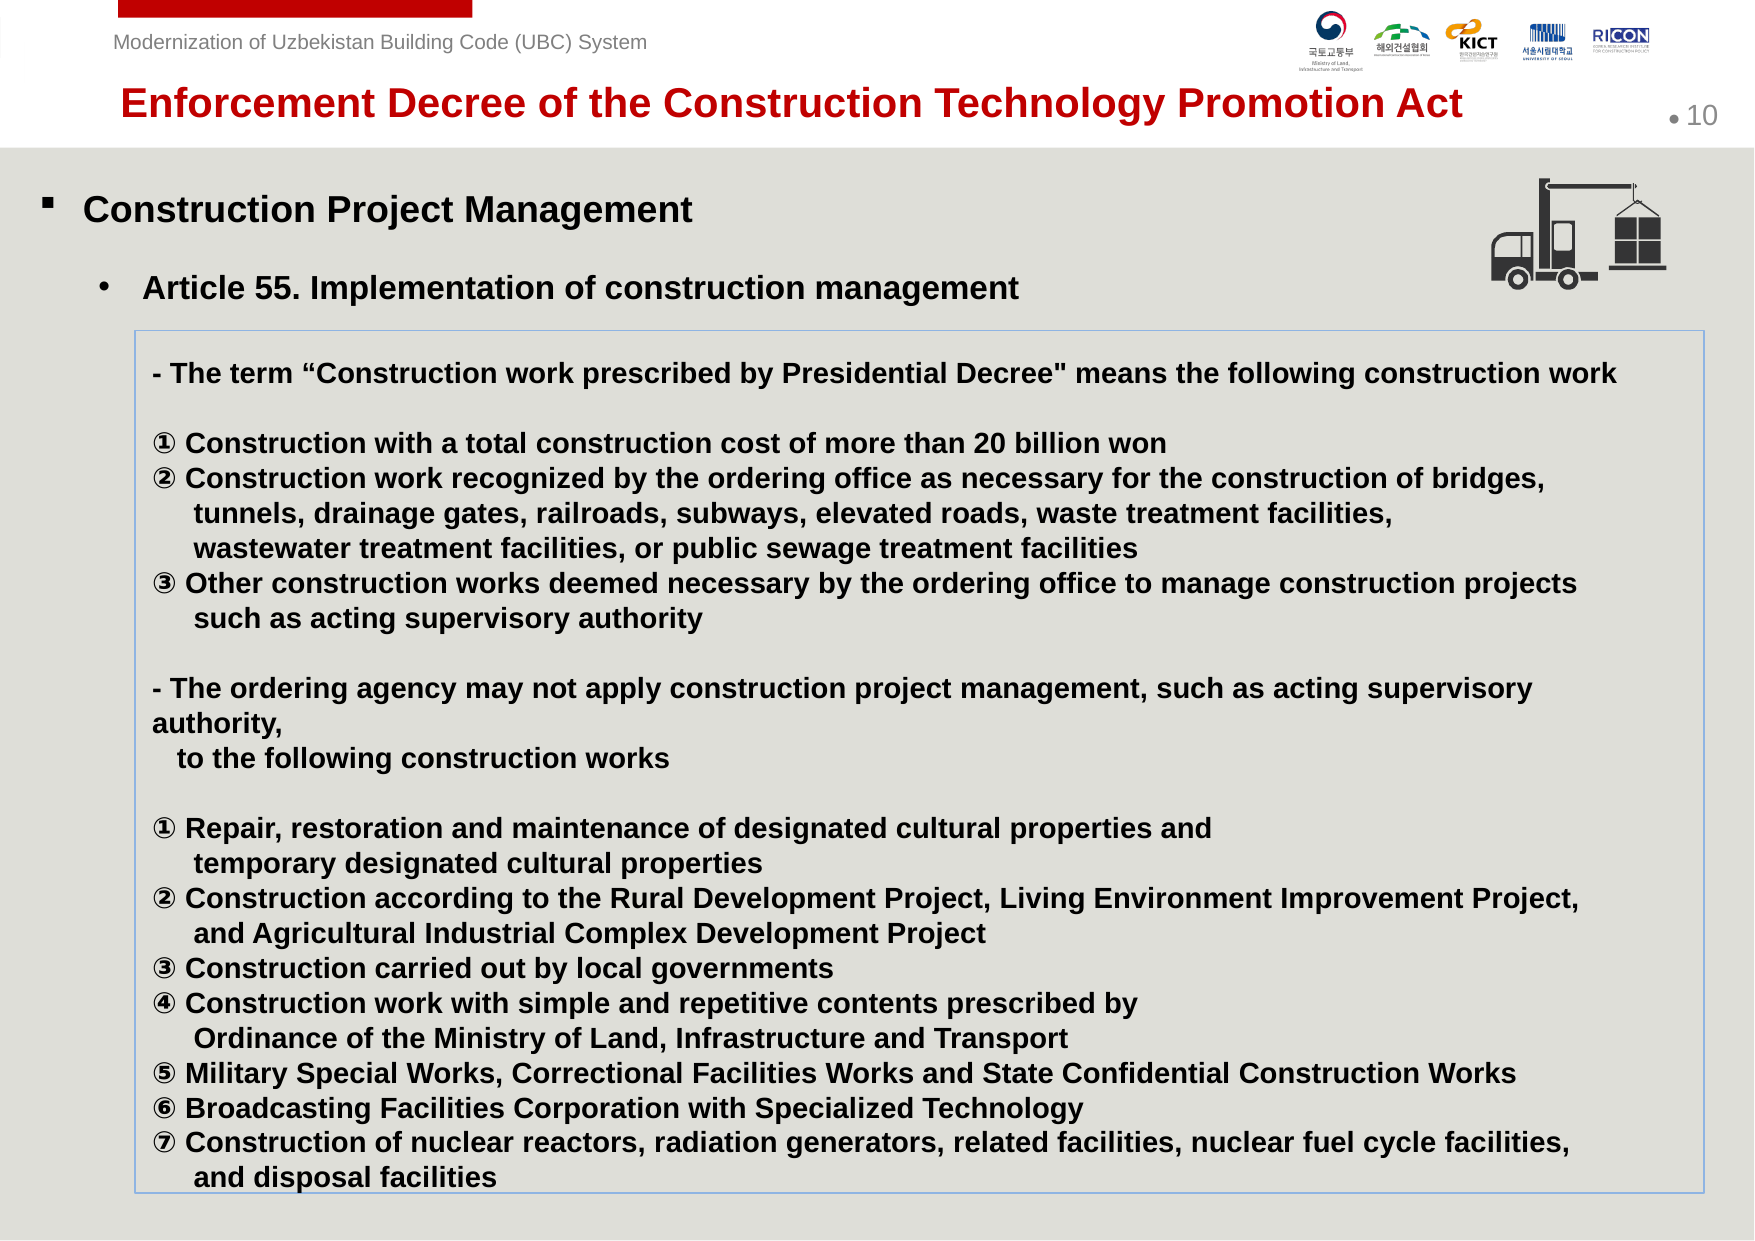

Enforcement Decree of the Construction Technology Promotion Act
Construction Project Management

Article 55. Implementation of construction management

- The term “Construction work prescribed by Presidential Decree" means the following construction work

① Construction with a total construction cost of more than 20 billion won
② Construction work recognized by the ordering office as necessary for the construction of bridges,
     tunnels, drainage gates, railroads, subways, elevated roads, waste treatment facilities,
     wastewater treatment facilities, or public sewage treatment facilities
③ Other construction works deemed necessary by the ordering office to manage construction projects
     such as acting supervisory authority

- The ordering agency may not apply construction project management, such as acting supervisory authority,
   to the following construction works

① Repair, restoration and maintenance of designated cultural properties and
     temporary designated cultural properties
② Construction according to the Rural Development Project, Living Environment Improvement Project,
     and Agricultural Industrial Complex Development Project
③ Construction carried out by local governments
④ Construction work with simple and repetitive contents prescribed by
     Ordinance of the Ministry of Land, Infrastructure and Transport
⑤ Military Special Works, Correctional Facilities Works and State Confidential Construction Works
⑥ Broadcasting Facilities Corporation with Specialized Technology
⑦ Construction of nuclear reactors, radiation generators, related facilities, nuclear fuel cycle facilities,
     and disposal facilities